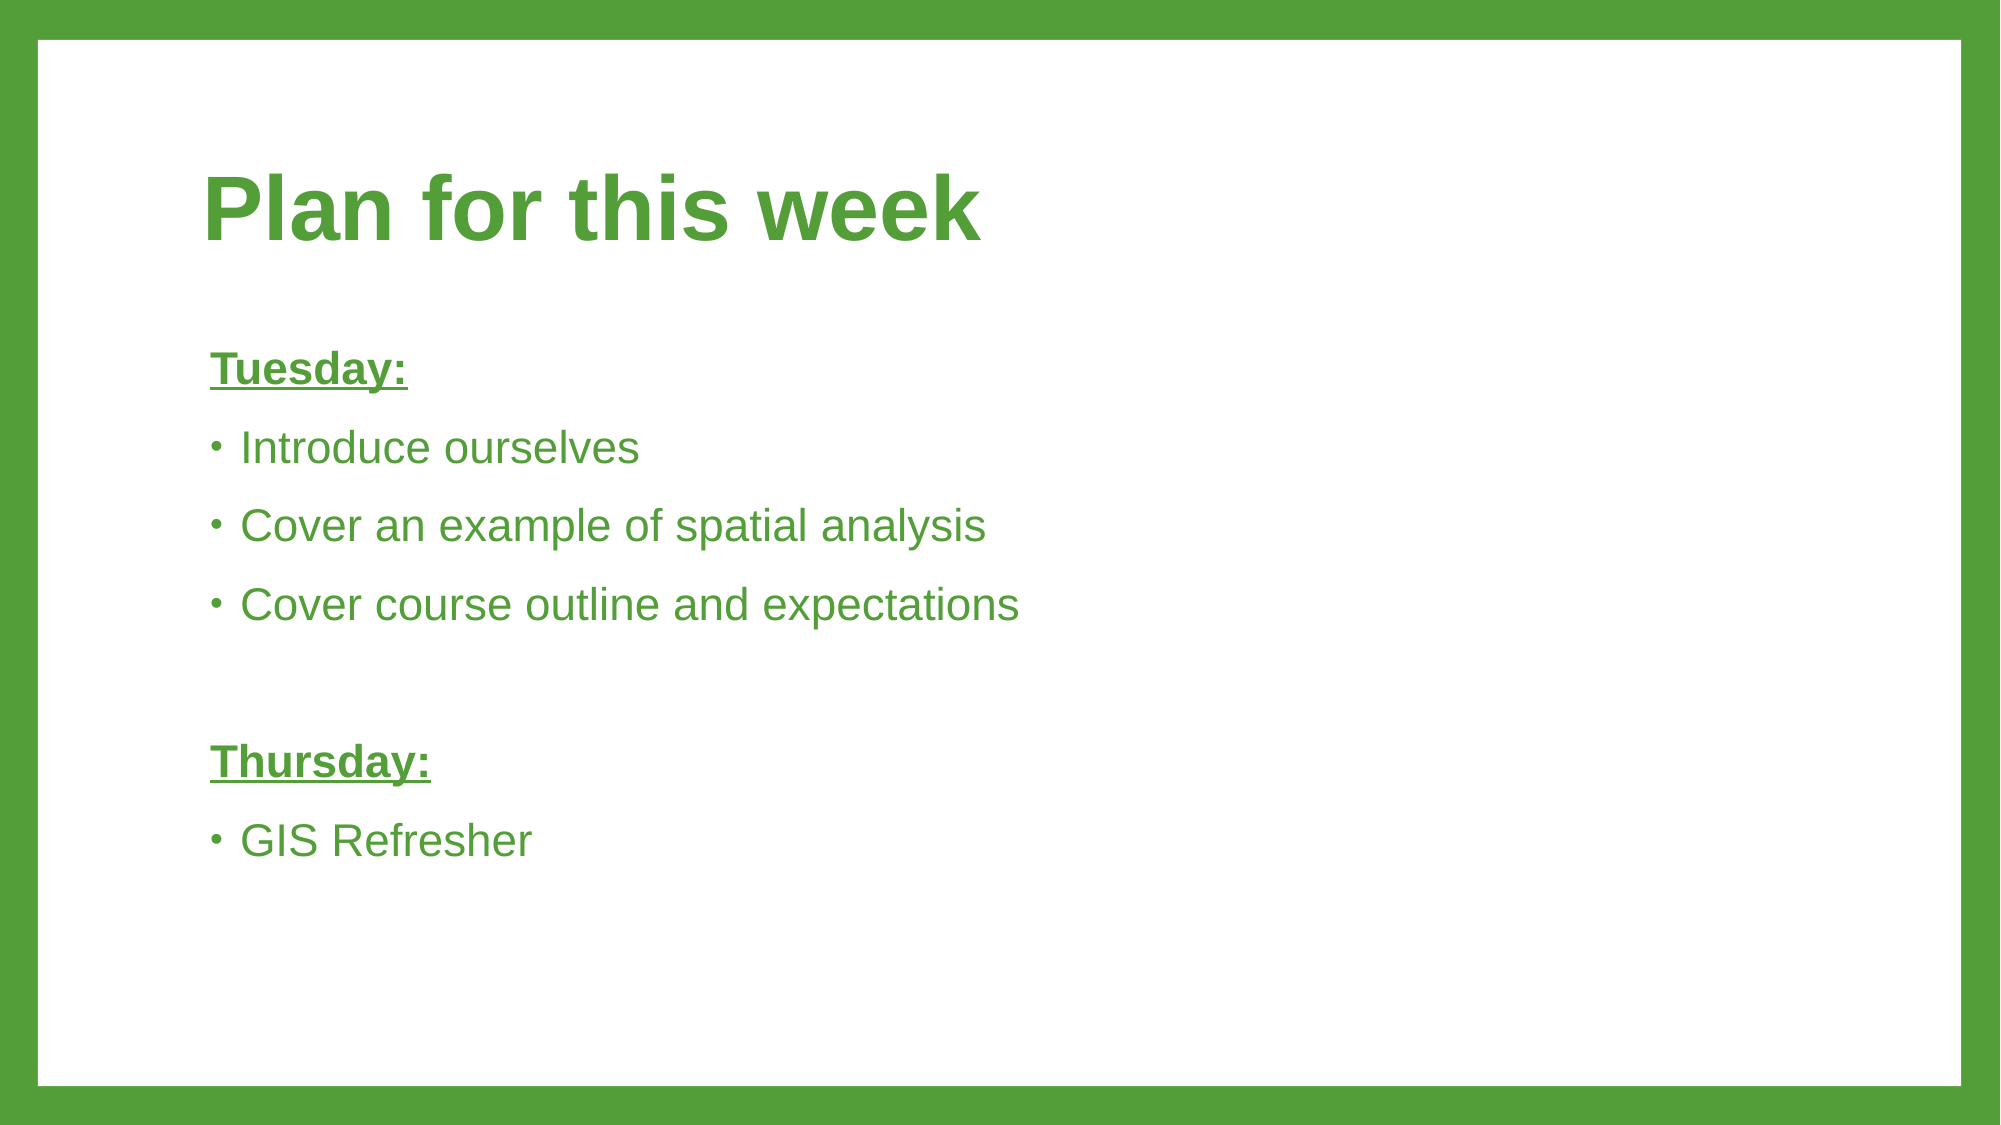

# Plan for this week
Tuesday:
Introduce ourselves
Cover an example of spatial analysis
Cover course outline and expectations

Thursday:
GIS Refresher